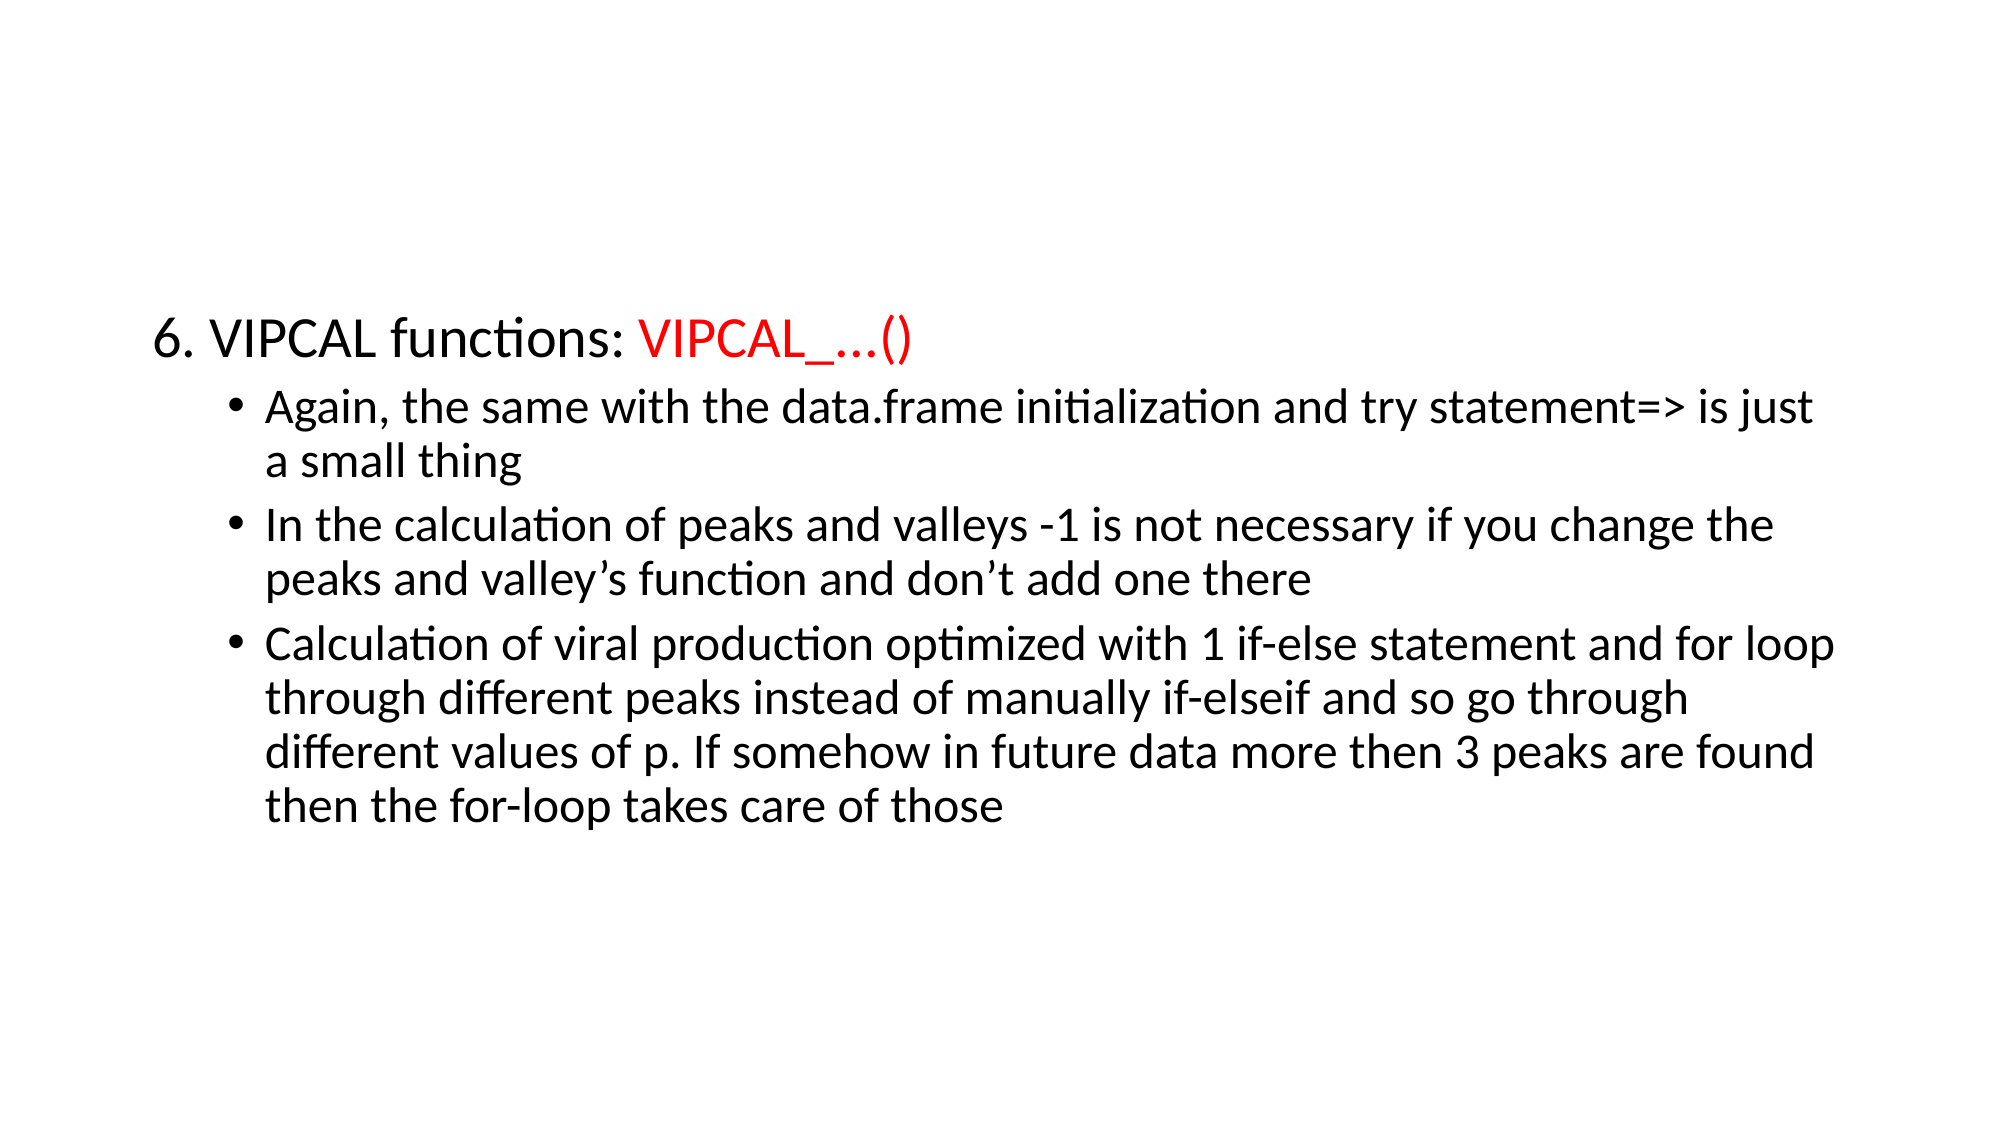

#
6. VIPCAL functions: VIPCAL_...()
Again, the same with the data.frame initialization and try statement=> is just a small thing
In the calculation of peaks and valleys -1 is not necessary if you change the peaks and valley’s function and don’t add one there
Calculation of viral production optimized with 1 if-else statement and for loop through different peaks instead of manually if-elseif and so go through different values of p. If somehow in future data more then 3 peaks are found then the for-loop takes care of those